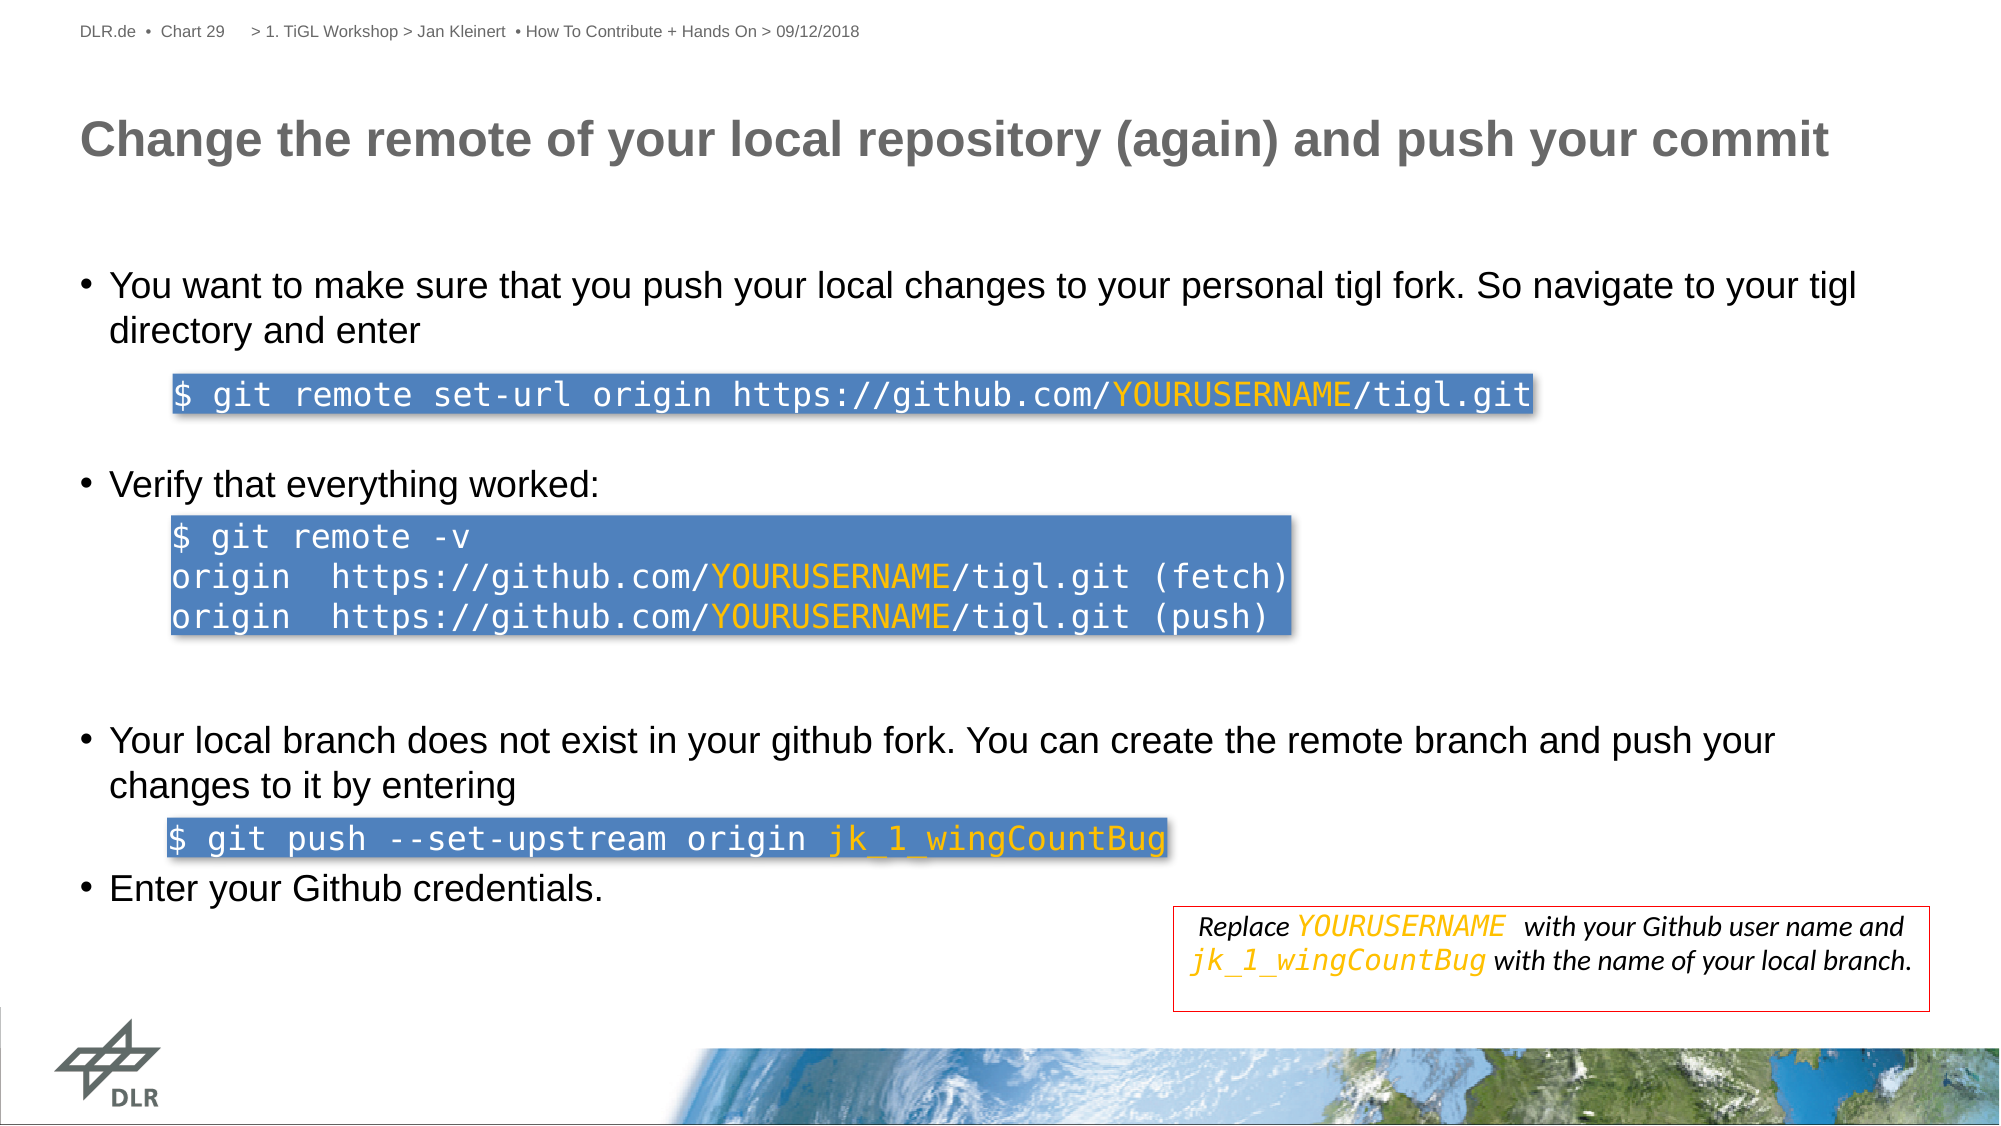

DLR.de  •  Chart 29
> 1. TiGL Workshop > Jan Kleinert  • How To Contribute + Hands On > 09/12/2018
# Change the remote of your local repository (again) and push your commit
You want to make sure that you push your local changes to your personal tigl fork. So navigate to your tigl directory and enter

Verify that everything worked:

Your local branch does not exist in your github fork. You can create the remote branch and push your changes to it by entering

Enter your Github credentials.

$ git remote set-url origin https://github.com/YOURUSERNAME/tigl.git
$ git remote -v
origin  https://github.com/YOURUSERNAME/tigl.git (fetch)
origin  https://github.com/YOURUSERNAME/tigl.git (push)
$ git push --set-upstream origin jk_1_wingCountBug
Replace YOURUSERNAME with your Github user name and jk_1_wingCountBug with the name of your local branch.